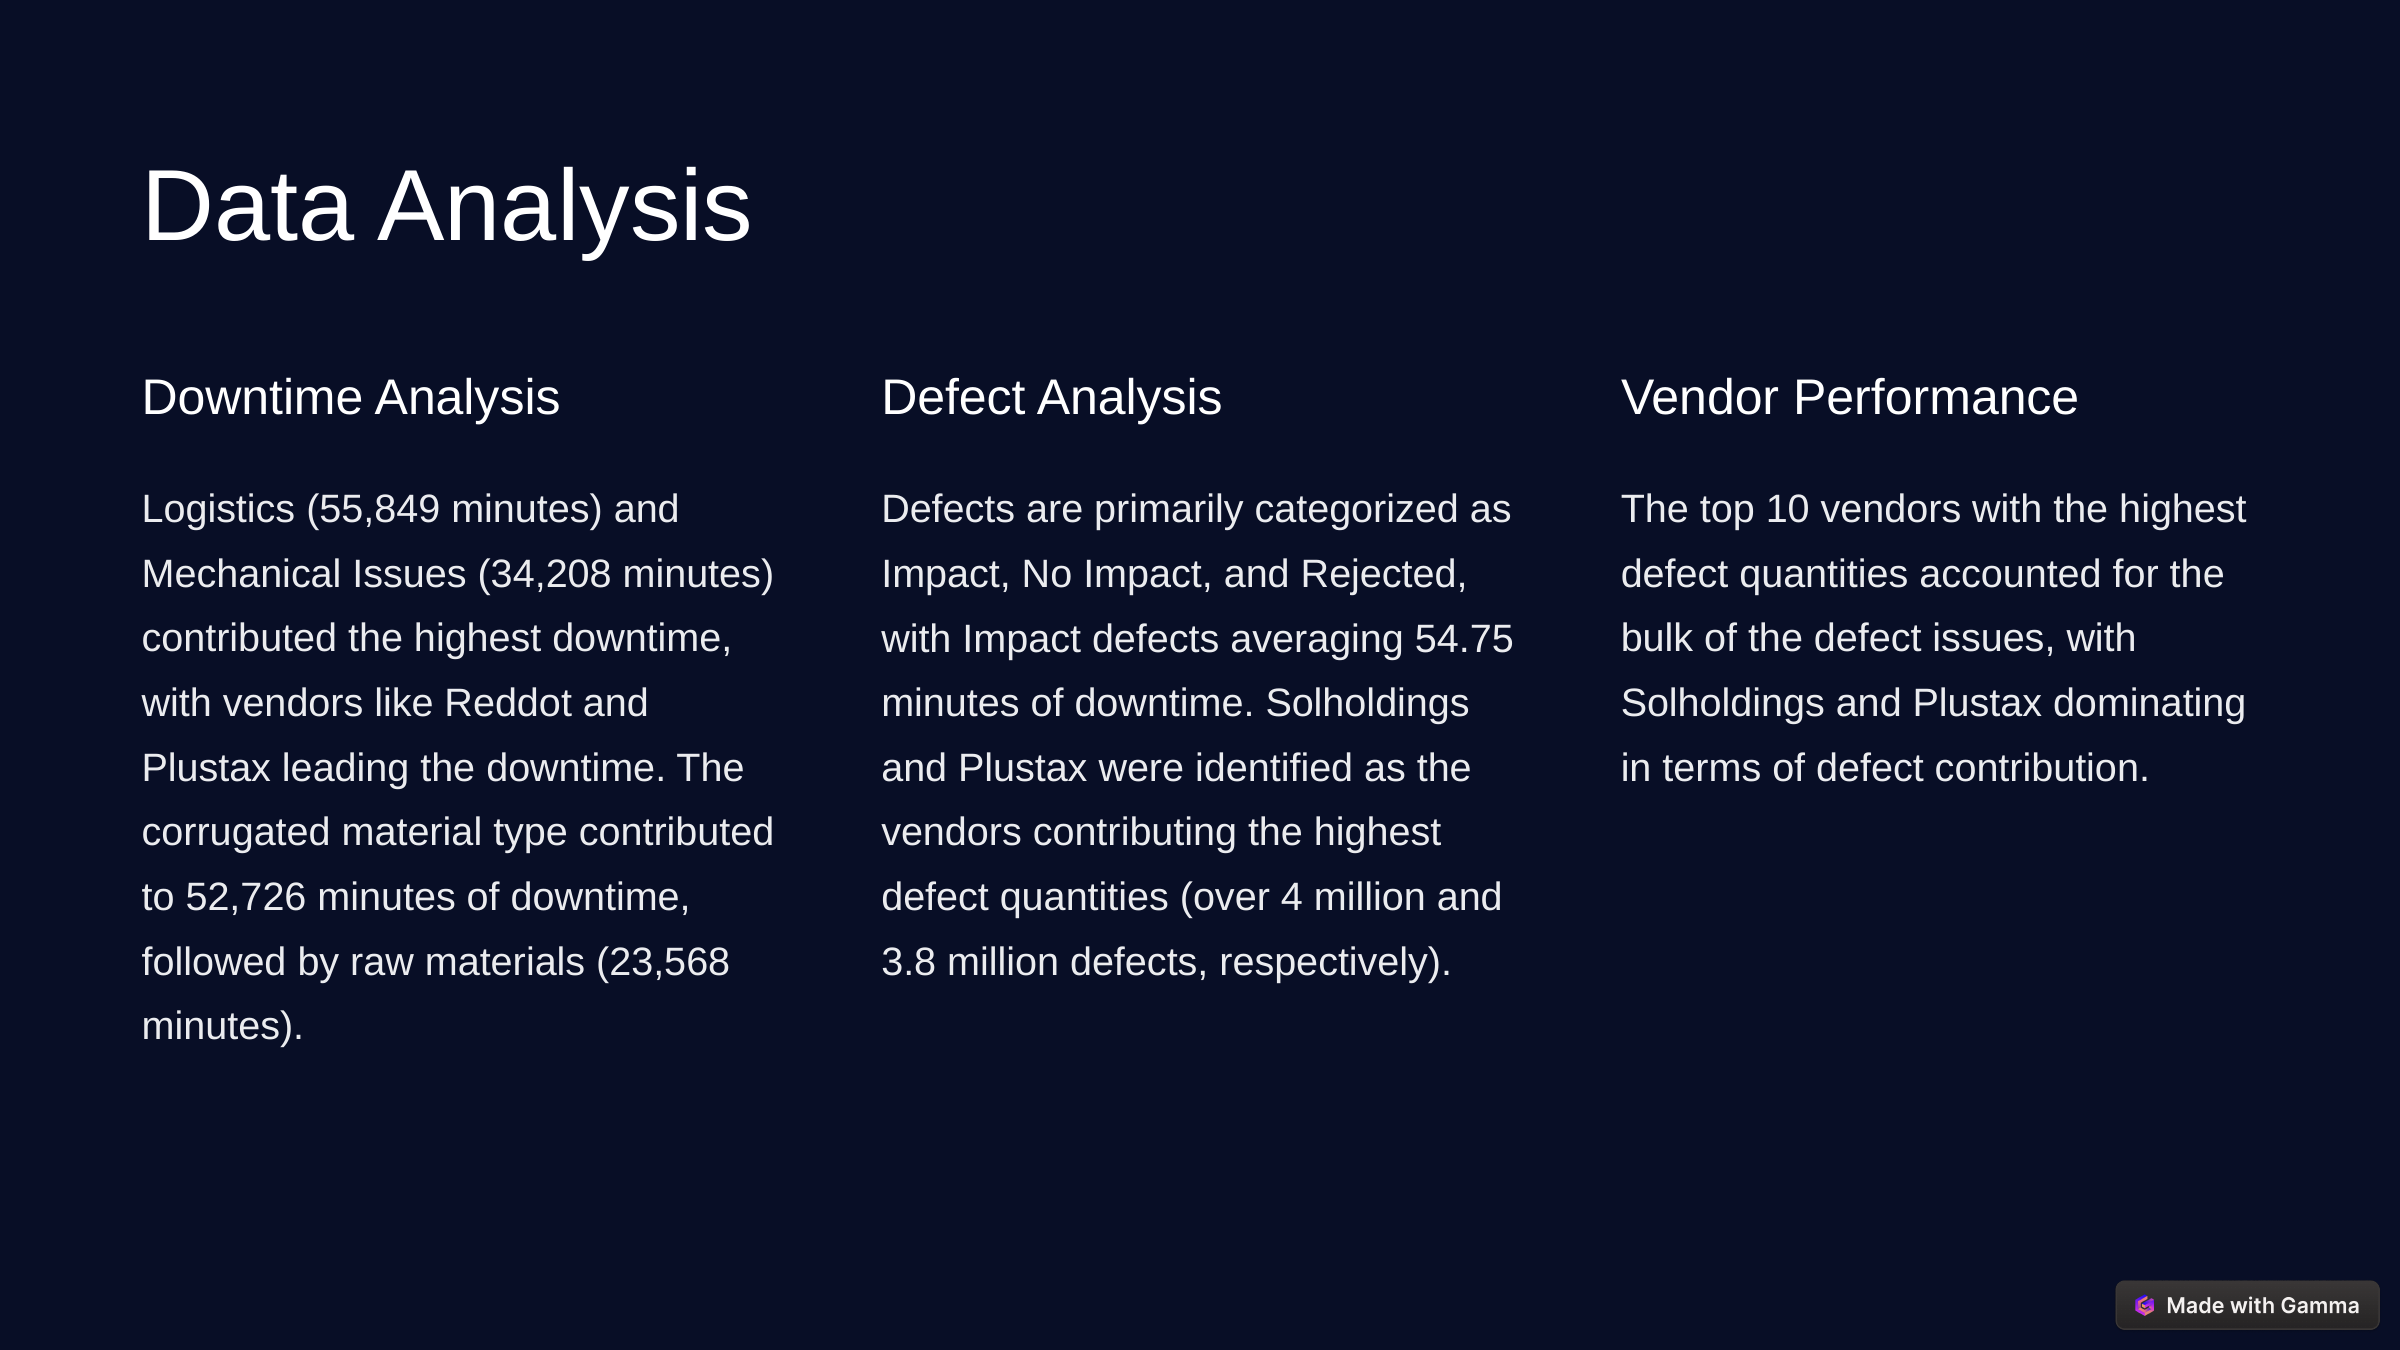

Data Analysis
Downtime Analysis
Defect Analysis
Vendor Performance
Logistics (55,849 minutes) and Mechanical Issues (34,208 minutes) contributed the highest downtime, with vendors like Reddot and Plustax leading the downtime. The corrugated material type contributed to 52,726 minutes of downtime, followed by raw materials (23,568 minutes).
Defects are primarily categorized as Impact, No Impact, and Rejected, with Impact defects averaging 54.75 minutes of downtime. Solholdings and Plustax were identified as the vendors contributing the highest defect quantities (over 4 million and 3.8 million defects, respectively).
The top 10 vendors with the highest defect quantities accounted for the bulk of the defect issues, with Solholdings and Plustax dominating in terms of defect contribution.